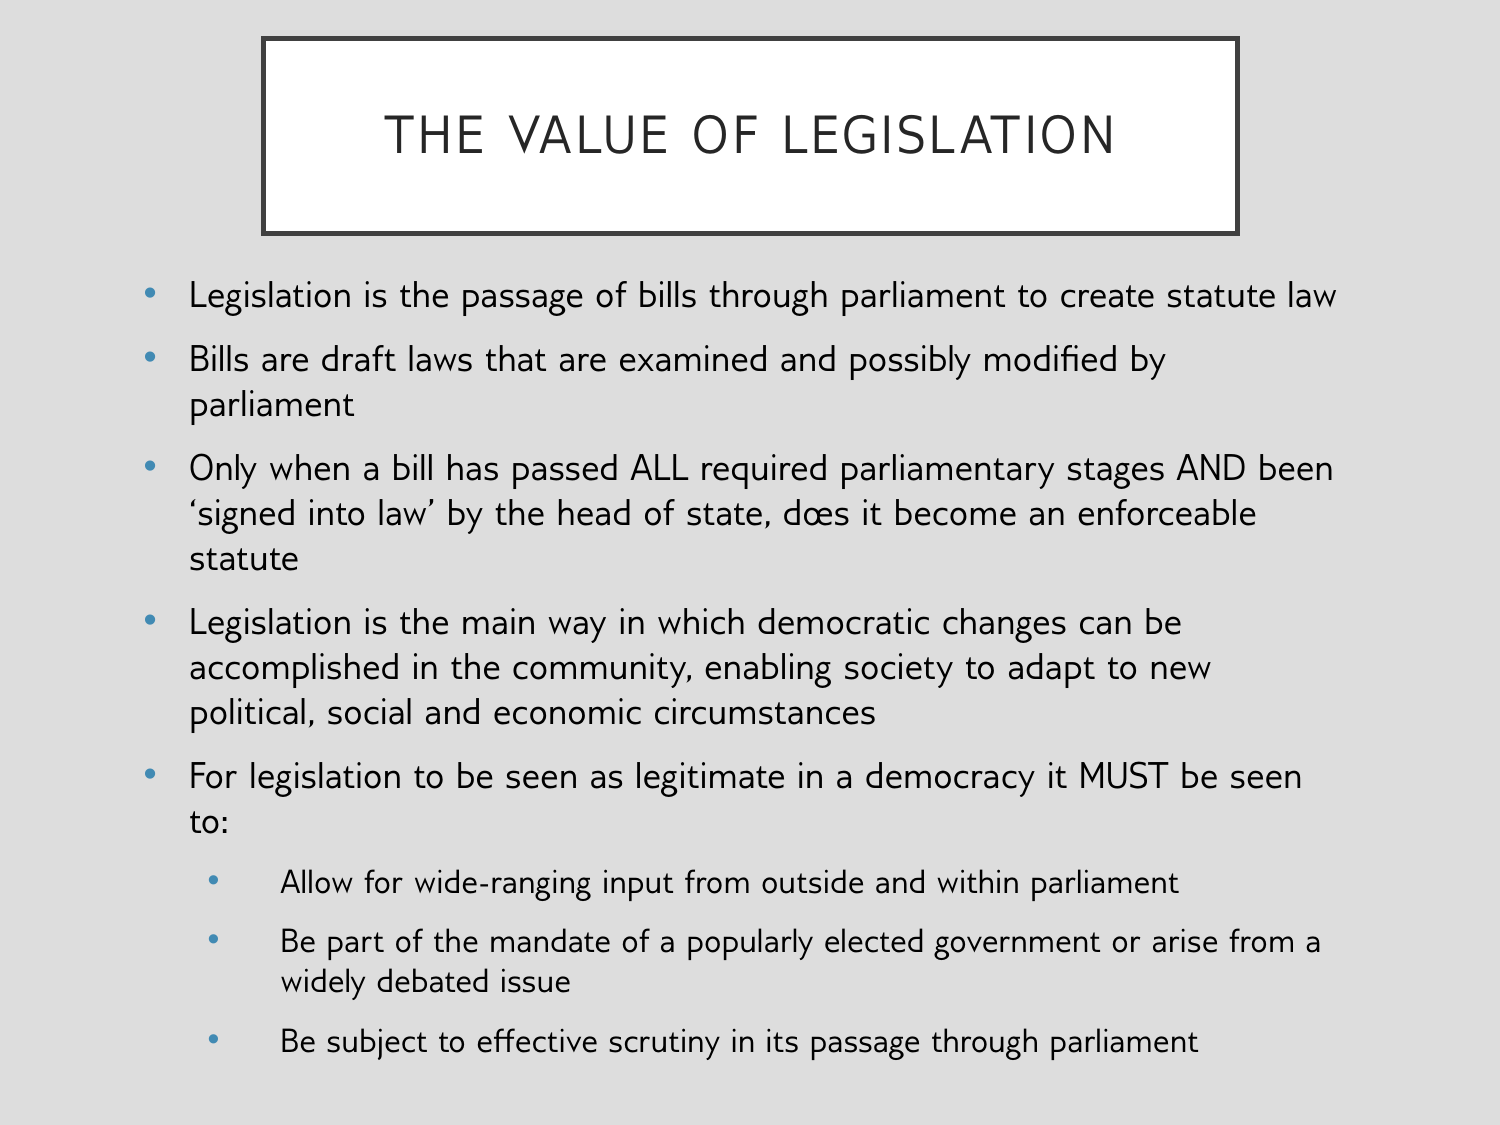

# The value of legislation
Legislation is the passage of bills through parliament to create statute law
Bills are draft laws that are examined and possibly modified by parliament
Only when a bill has passed ALL required parliamentary stages AND been ‘signed into law’ by the head of state, does it become an enforceable statute
Legislation is the main way in which democratic changes can be accomplished in the community, enabling society to adapt to new political, social and economic circumstances
For legislation to be seen as legitimate in a democracy it MUST be seen to:
Allow for wide-ranging input from outside and within parliament
Be part of the mandate of a popularly elected government or arise from a widely debated issue
Be subject to effective scrutiny in its passage through parliament